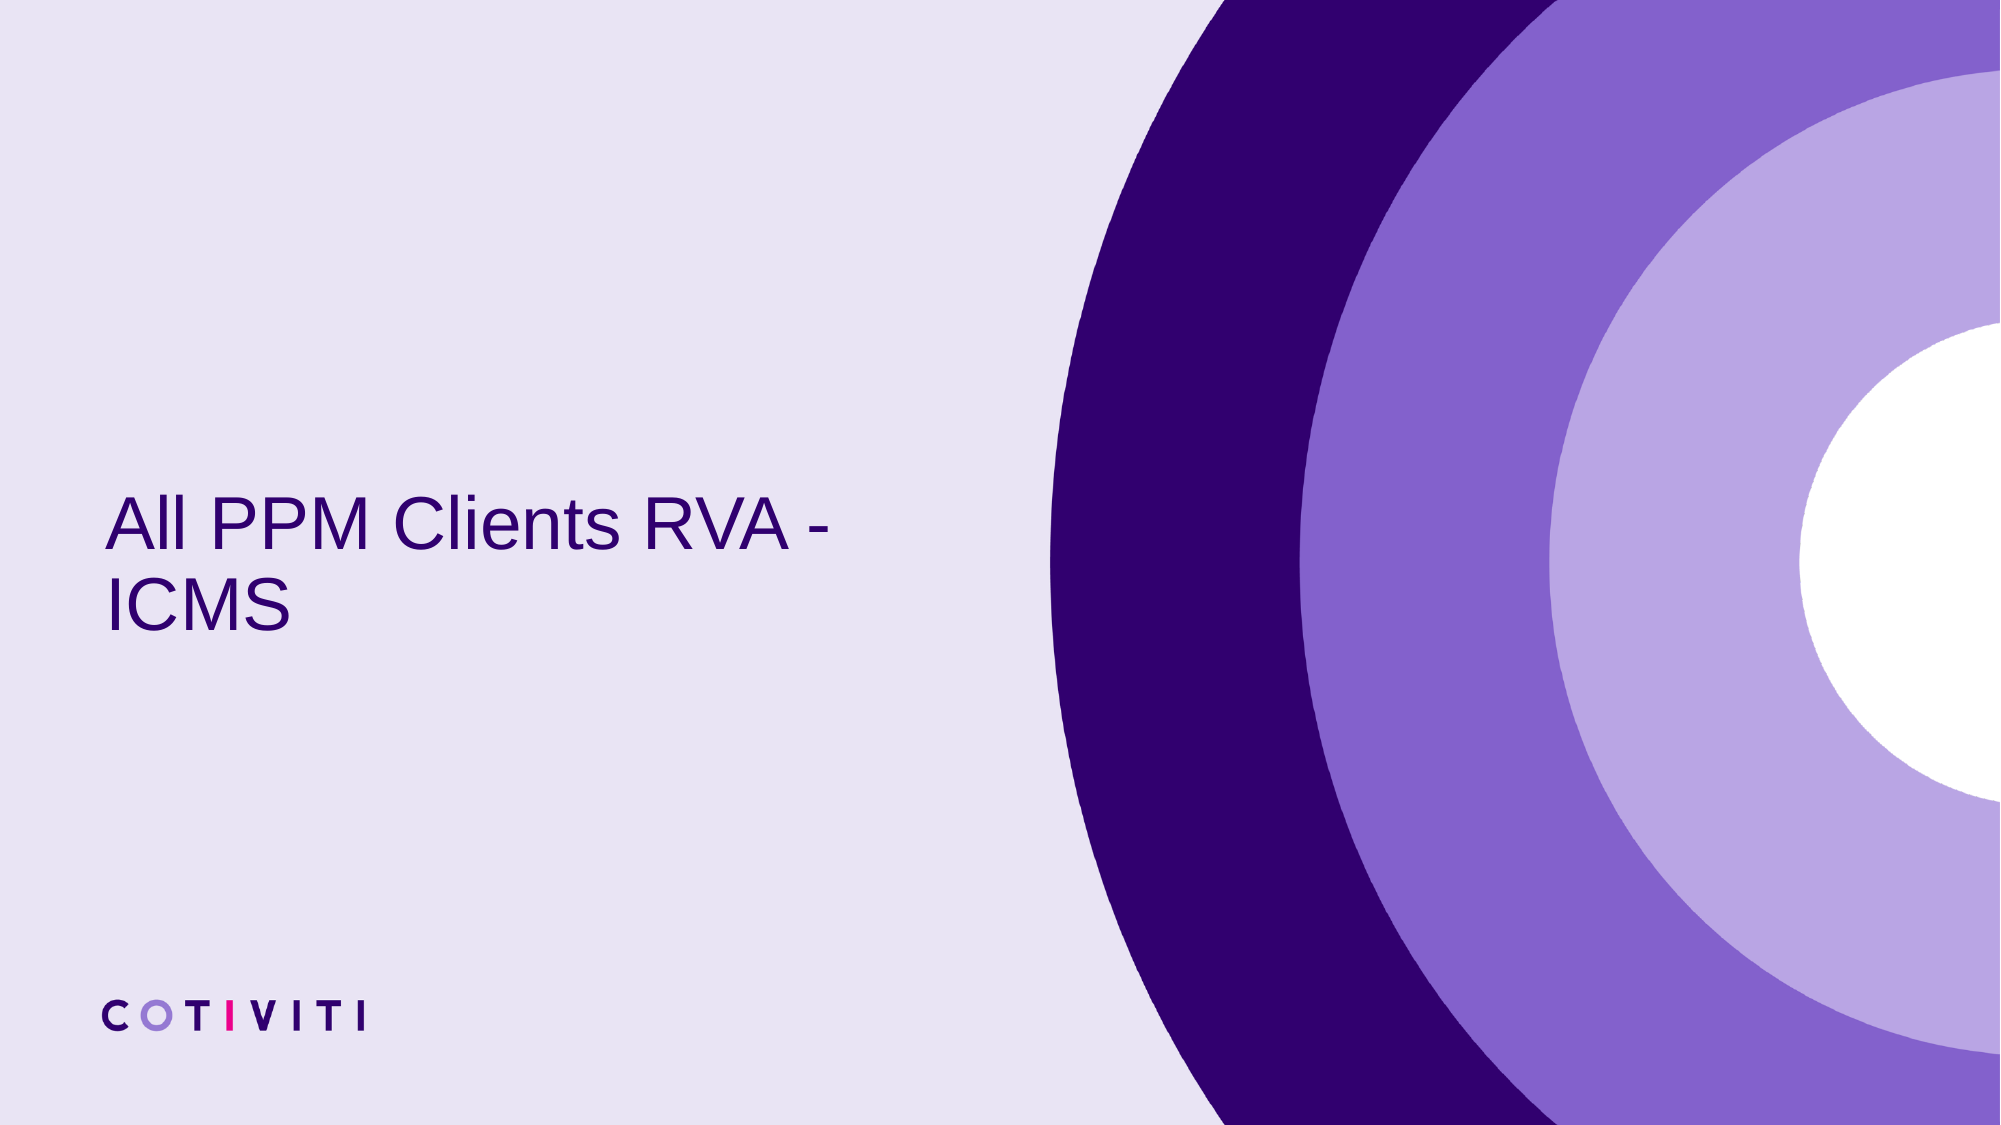

# All PPM Clients RVA - ICMS